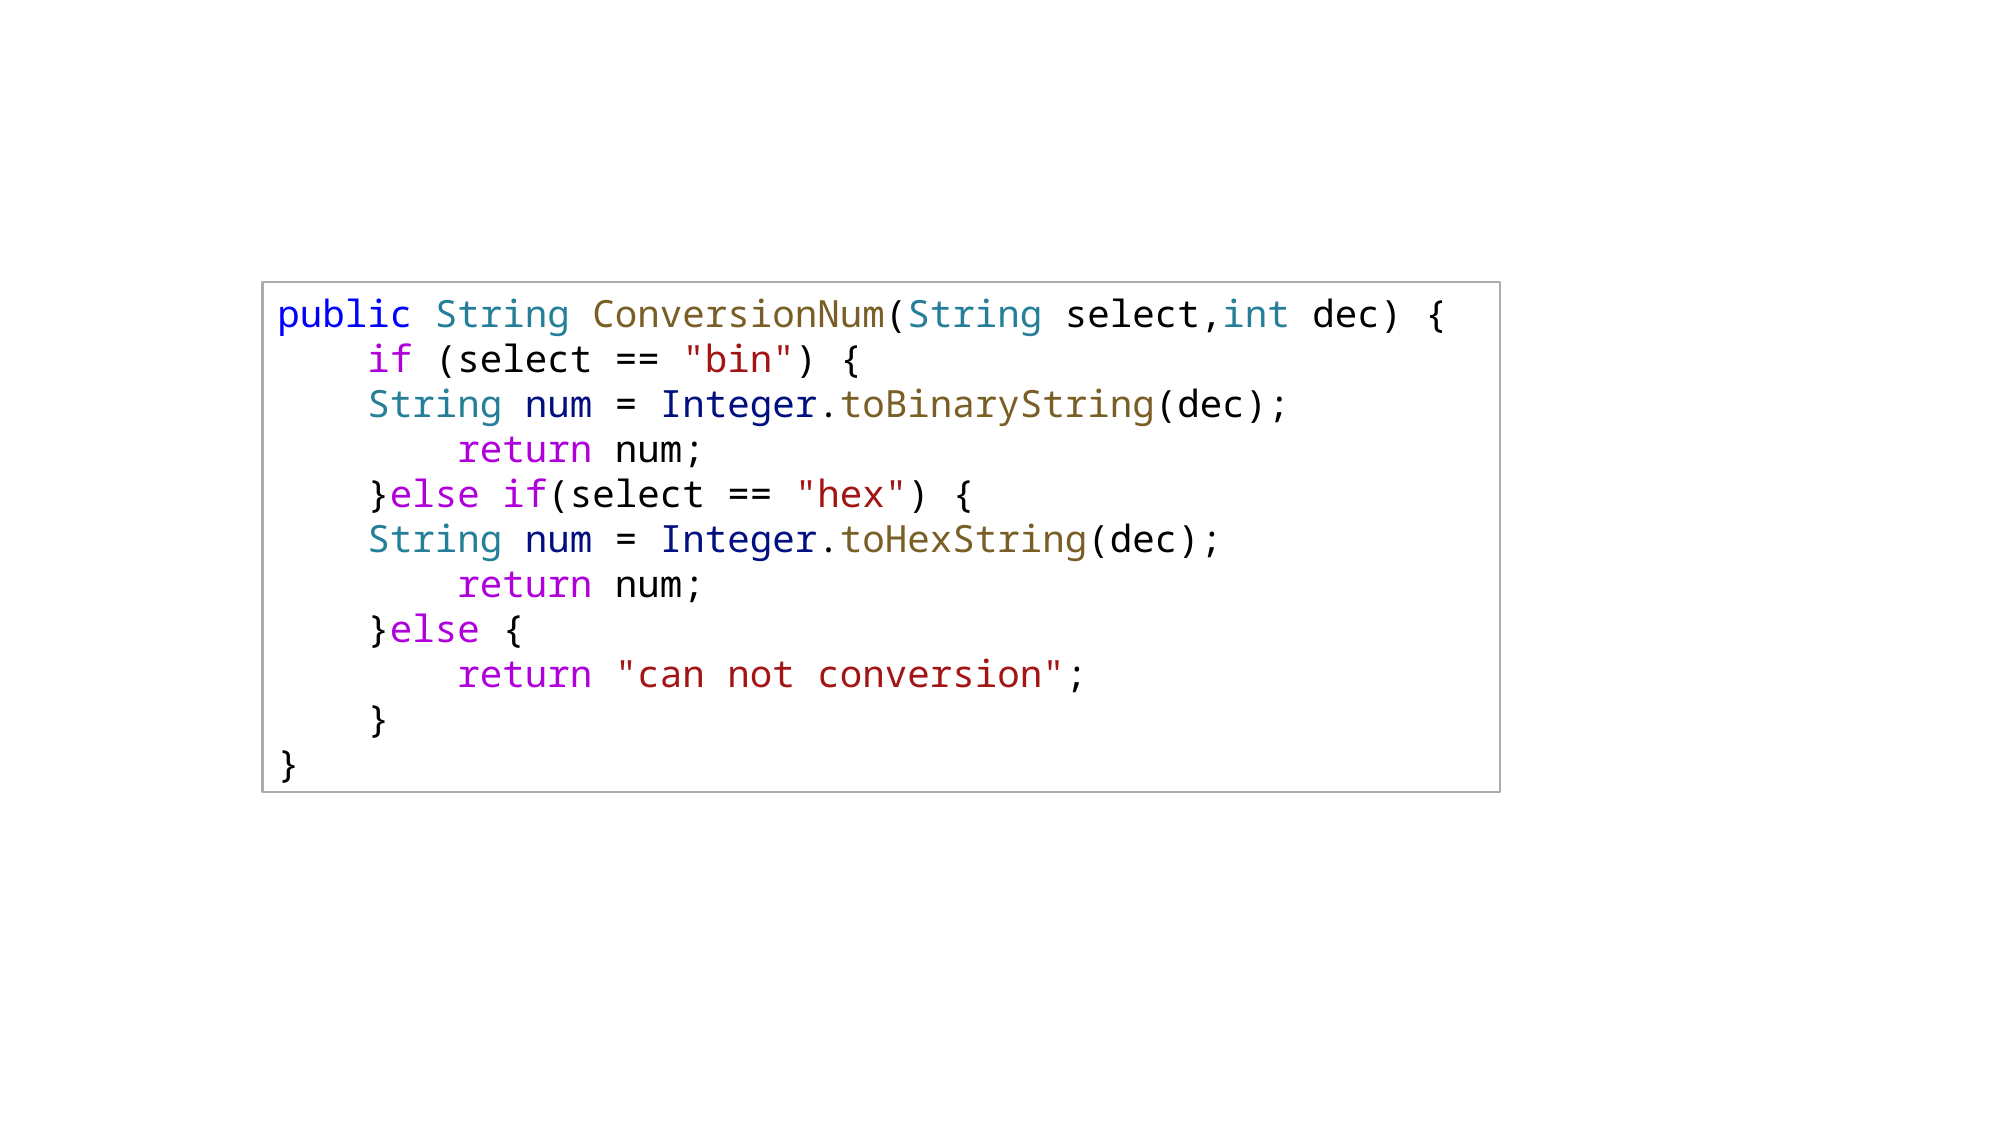

public String ConversionNum(String select,int dec) {
    if (select == "bin") {
    String num = Integer.toBinaryString(dec);
        return num;
    }else if(select == "hex") {
    String num = Integer.toHexString(dec);
        return num;
    }else {
        return "can not conversion";
    }
}